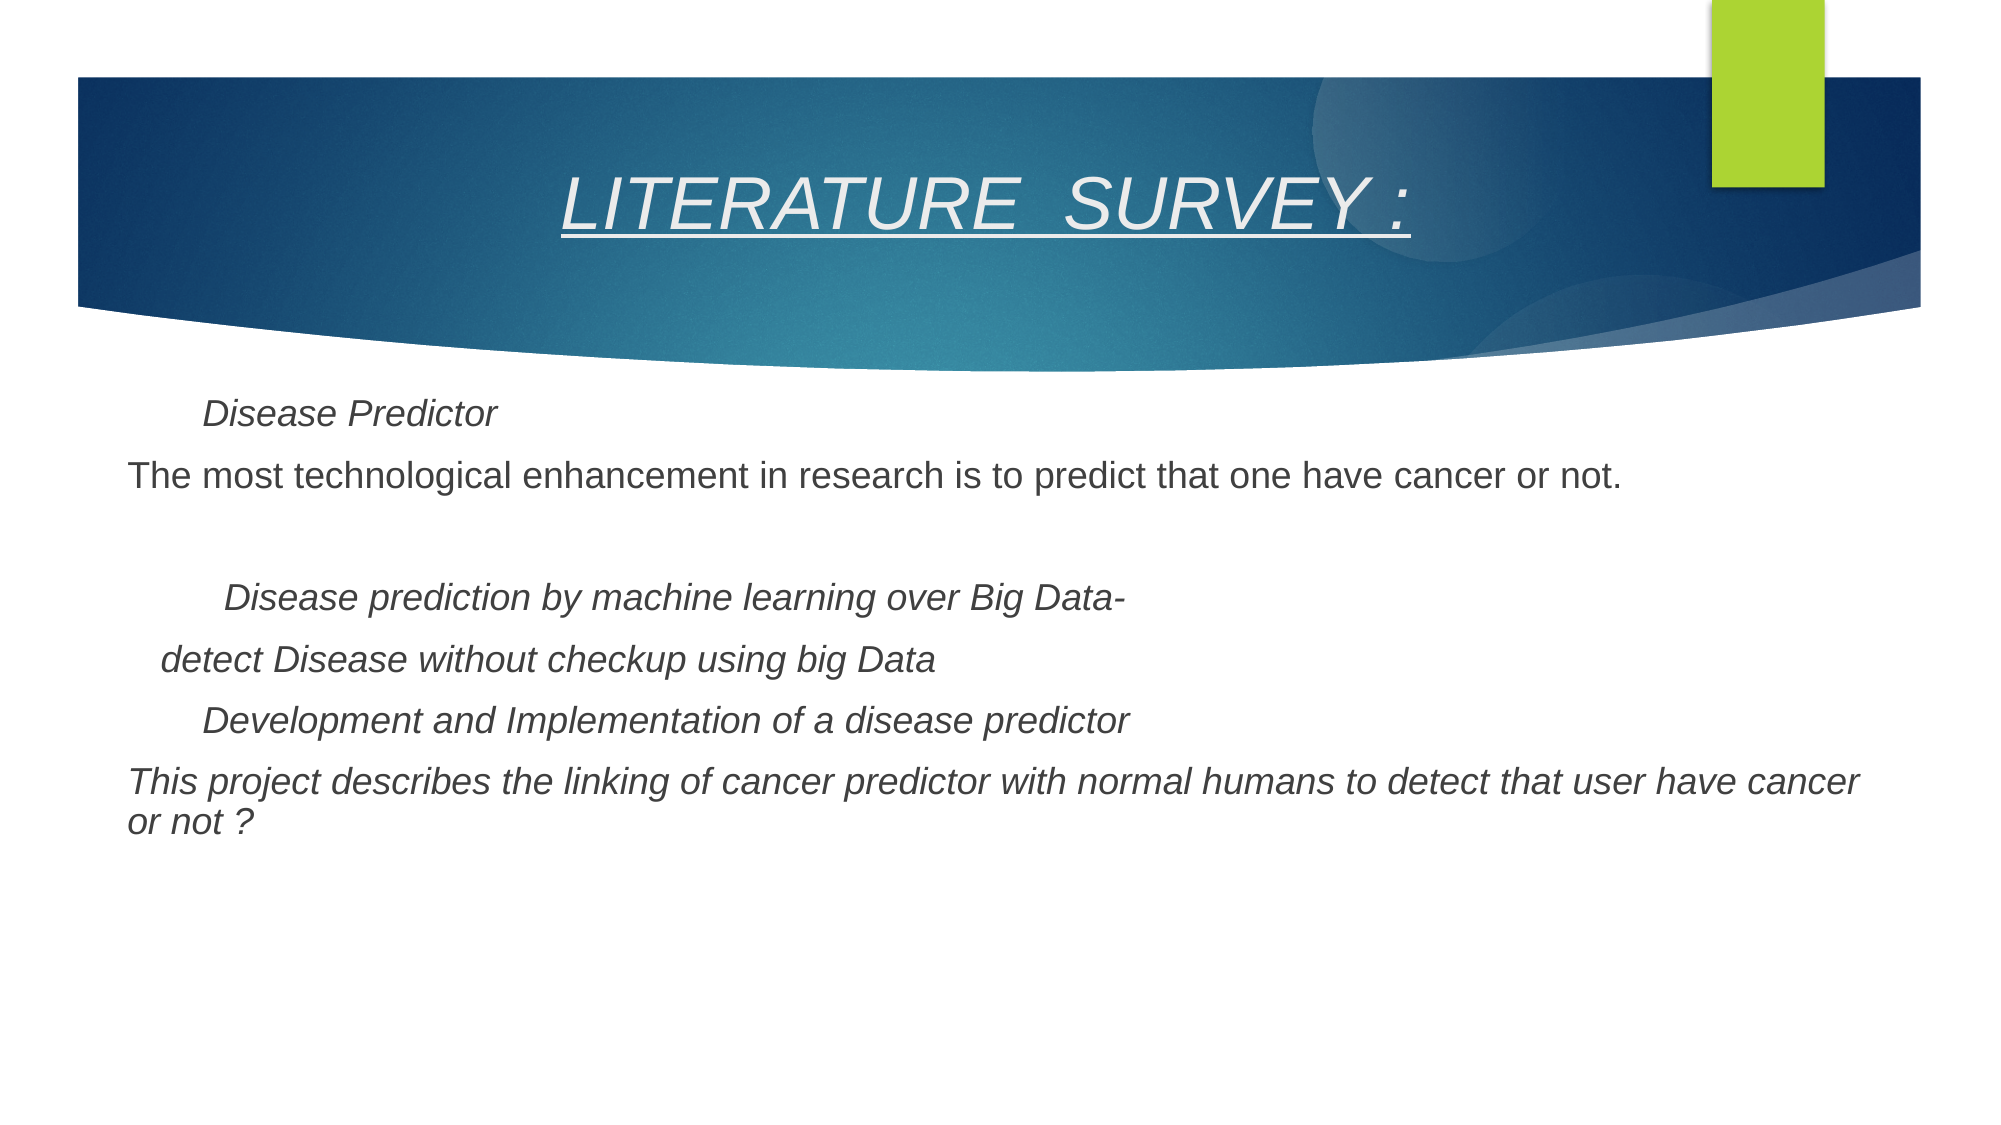

LITERATURE  SURVEY :
Disease Predictor
The most technological enhancement in research is to predict that one have cancer or not.

       Disease prediction by machine learning over Big Data-
 detect Disease without checkup using big Data
Development and Implementation of a disease predictor
This project describes the linking of cancer predictor with normal humans to detect that user have cancer or not ?